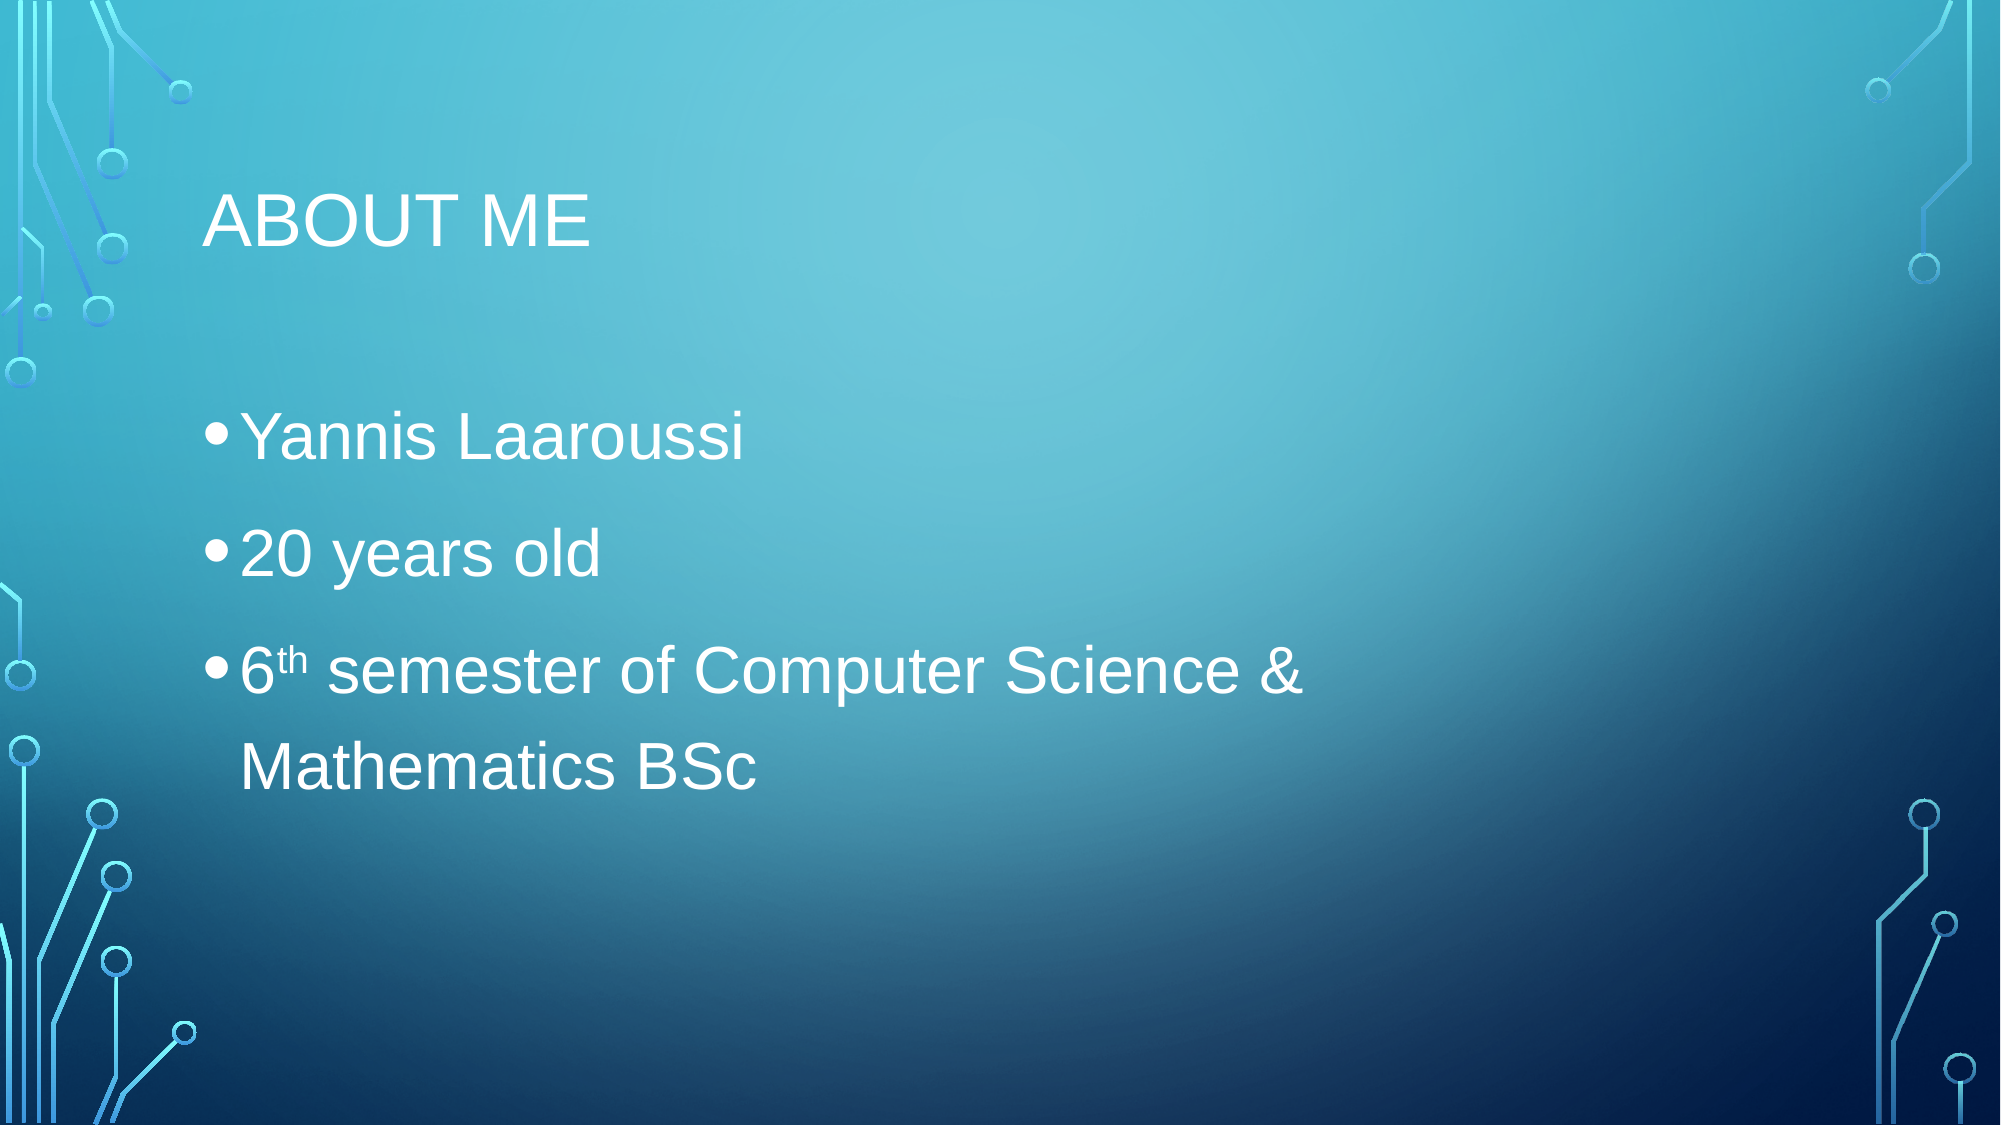

# About me
Yannis Laaroussi
20 years old
6th semester of Computer Science & Mathematics BSc